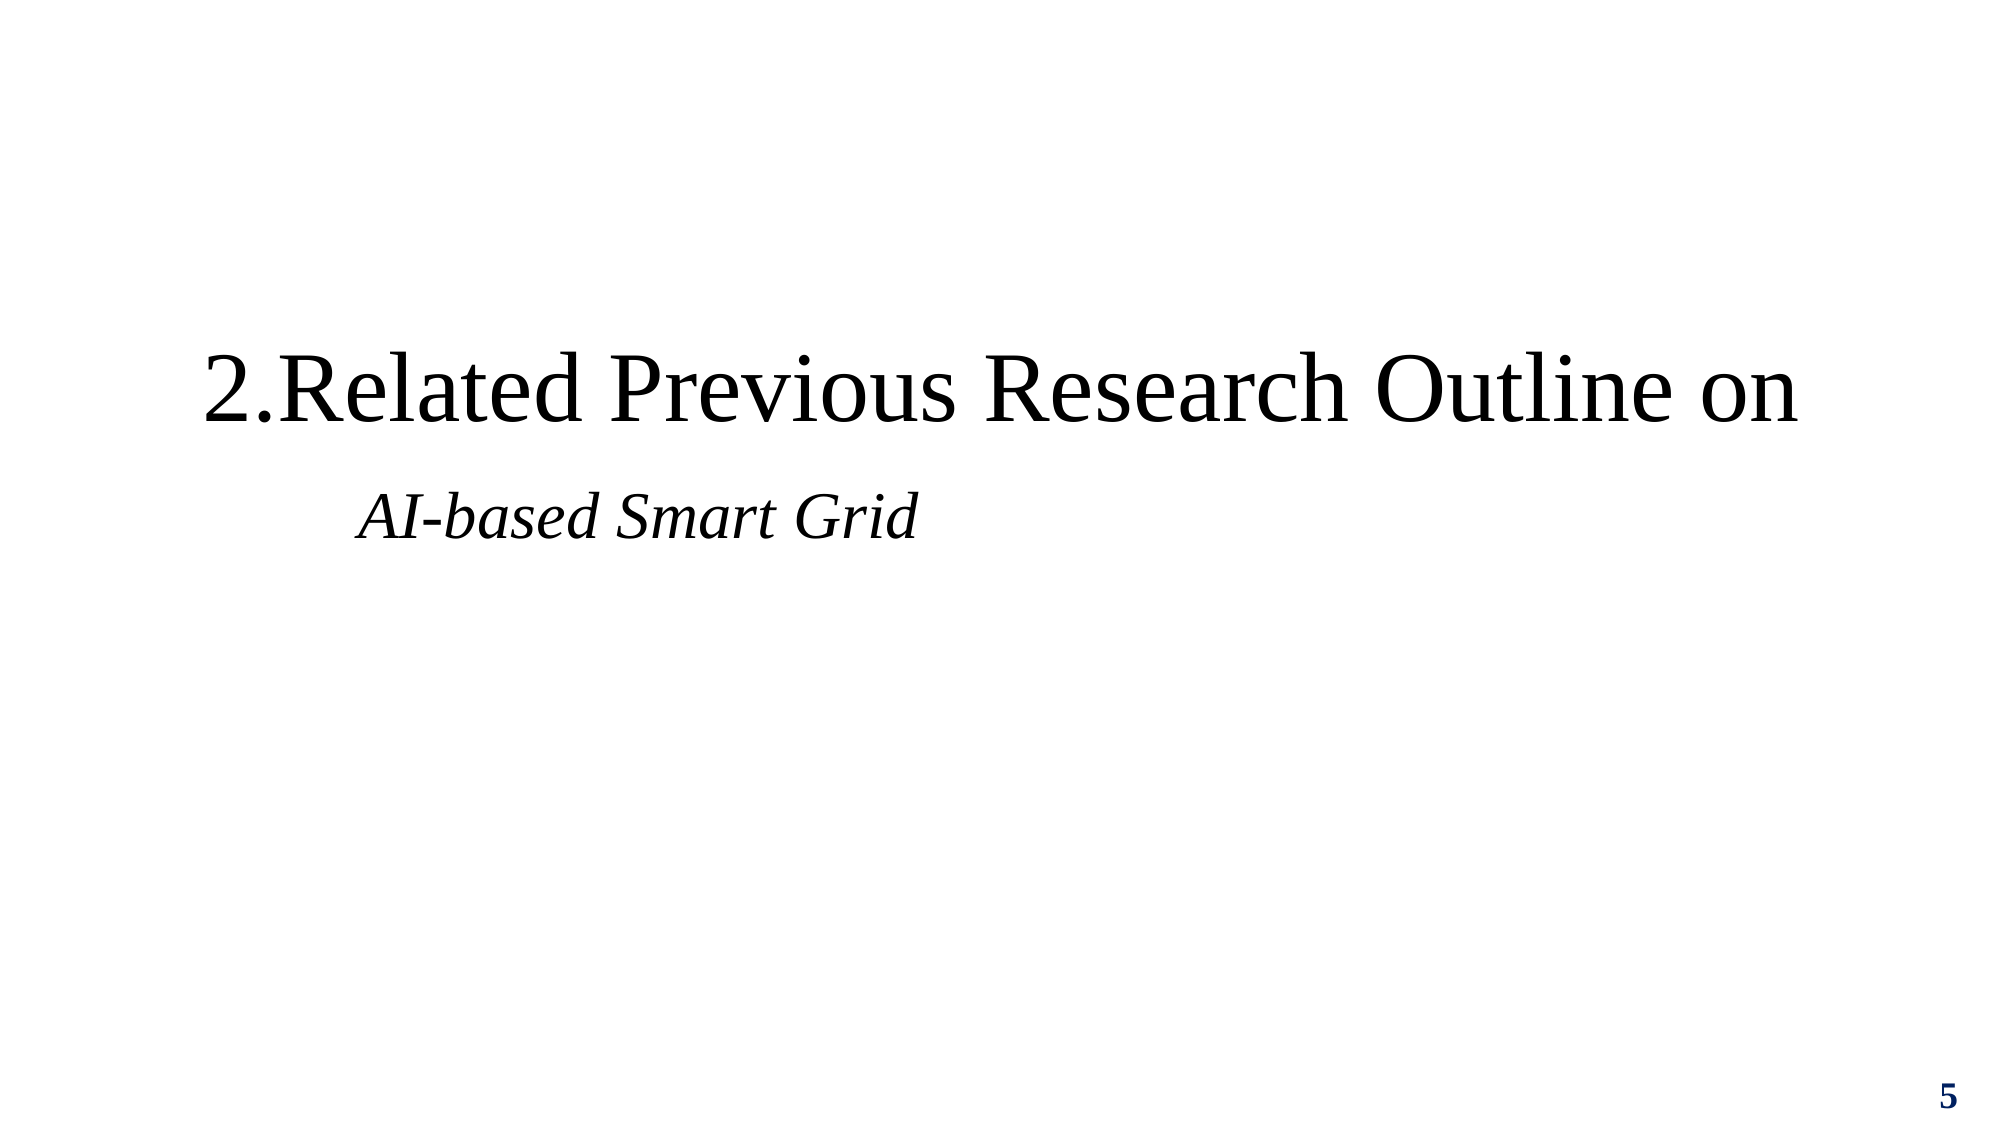

# 2.Related Previous Research Outline on
AI-based Smart Grid
5